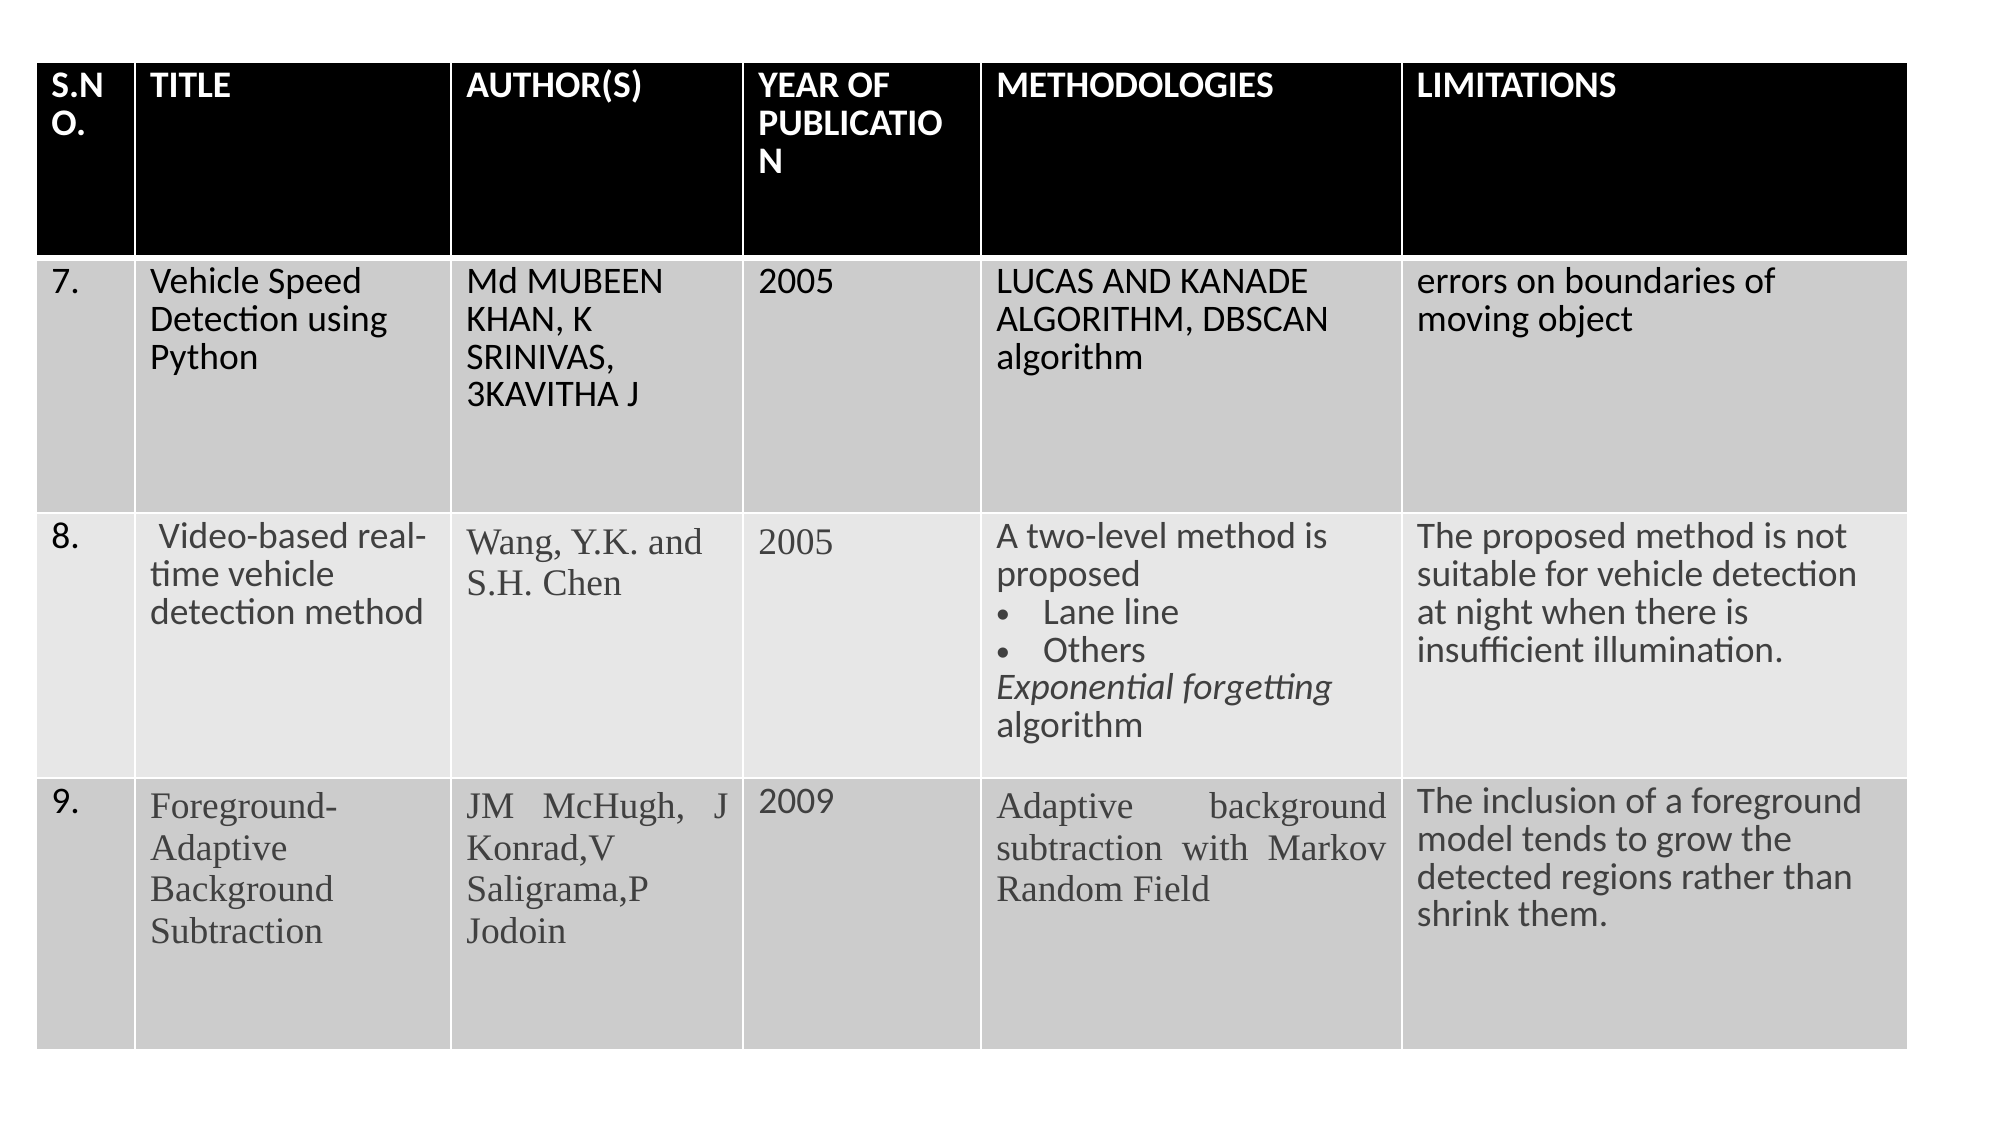

| S.NO. | TITLE | AUTHOR(S) | YEAR OF PUBLICATION | METHODOLOGIES | LIMITATIONS |
| --- | --- | --- | --- | --- | --- |
| 7. | Vehicle Speed Detection using Python | Md MUBEEN KHAN, K SRINIVAS, 3KAVITHA J | 2005 | LUCAS AND KANADE ALGORITHM, DBSCAN algorithm | errors on boundaries of moving object |
| 8. | Video-based real-time vehicle detection method | Wang, Y.K. and S.H. Chen | 2005 | A two-level method is proposed Lane line Others Exponential forgetting algorithm | The proposed method is not suitable for vehicle detection at night when there is insufficient illumination. |
| 9. | Foreground-Adaptive Background Subtraction | JM McHugh, J Konrad,V Saligrama,P Jodoin | 2009 | Adaptive background subtraction with Markov Random Field | The inclusion of a foreground model tends to grow the detected regions rather than shrink them. |